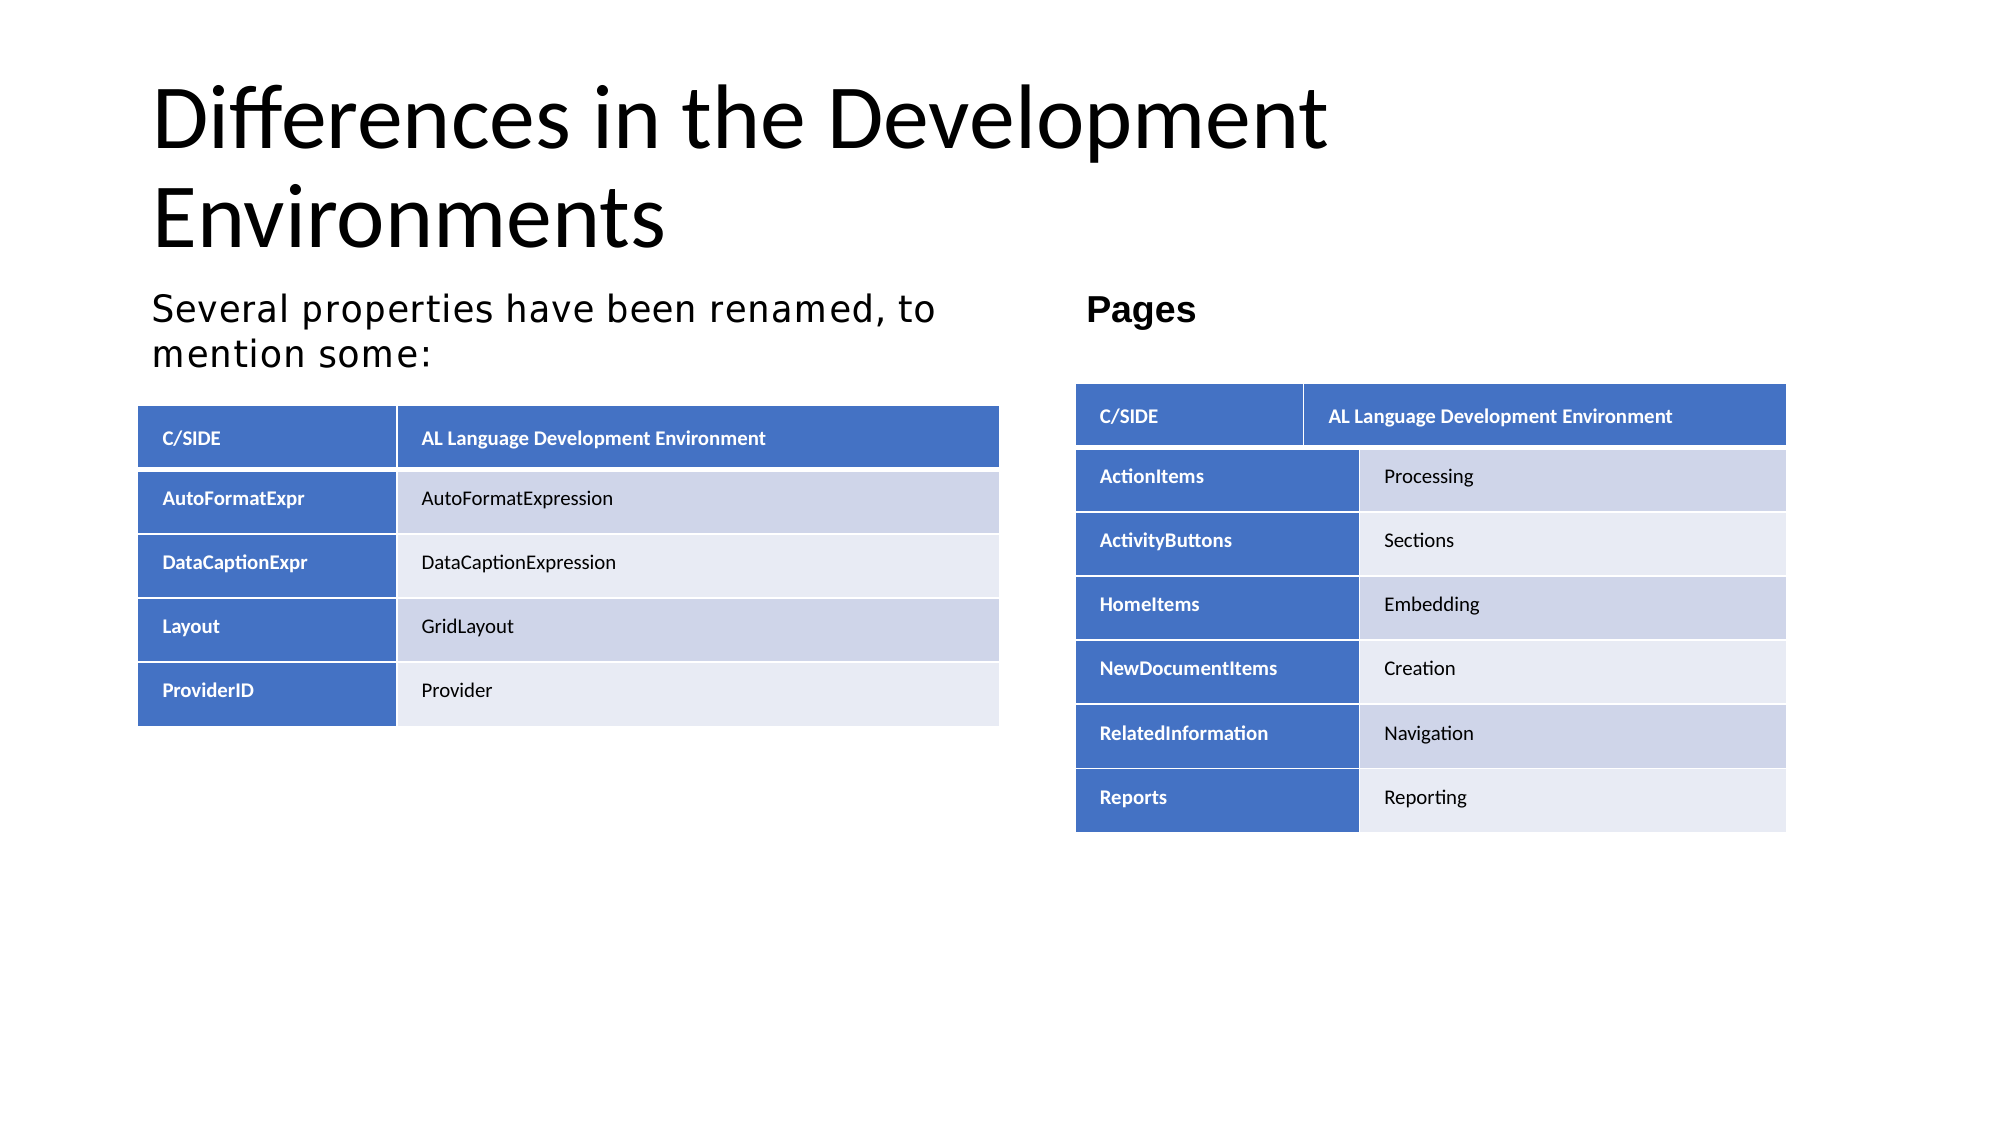

# Differences in the Development Environments
Several properties have been renamed, to mention some:
Pages
| C/SIDE | AL Language Development Environment |  |
| --- | --- | --- |
| ActionItems |  | Processing |
| ActivityButtons |  | Sections |
| HomeItems |  | Embedding |
| NewDocumentItems |  | Creation |
| RelatedInformation |  | Navigation |
| Reports |  | Reporting |
| C/SIDE | AL Language Development Environment |
| --- | --- |
| AutoFormatExpr | AutoFormatExpression |
| DataCaptionExpr | DataCaptionExpression |
| Layout | GridLayout |
| ProviderID | Provider |